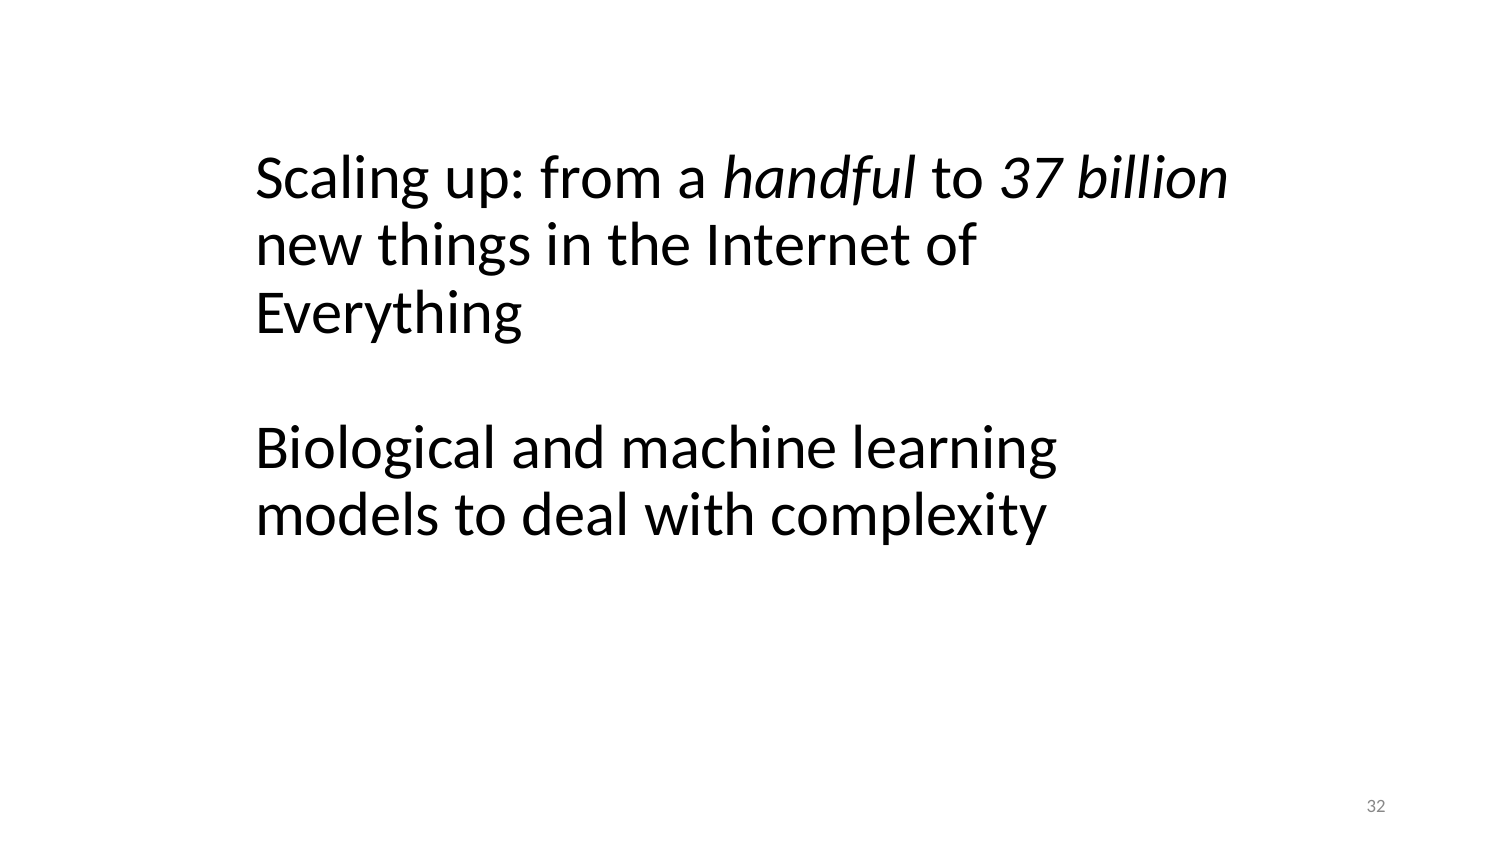

# Scaling up: from a handful to 37 billion new things in the Internet of Everything Biological and machine learning models to deal with complexity
32